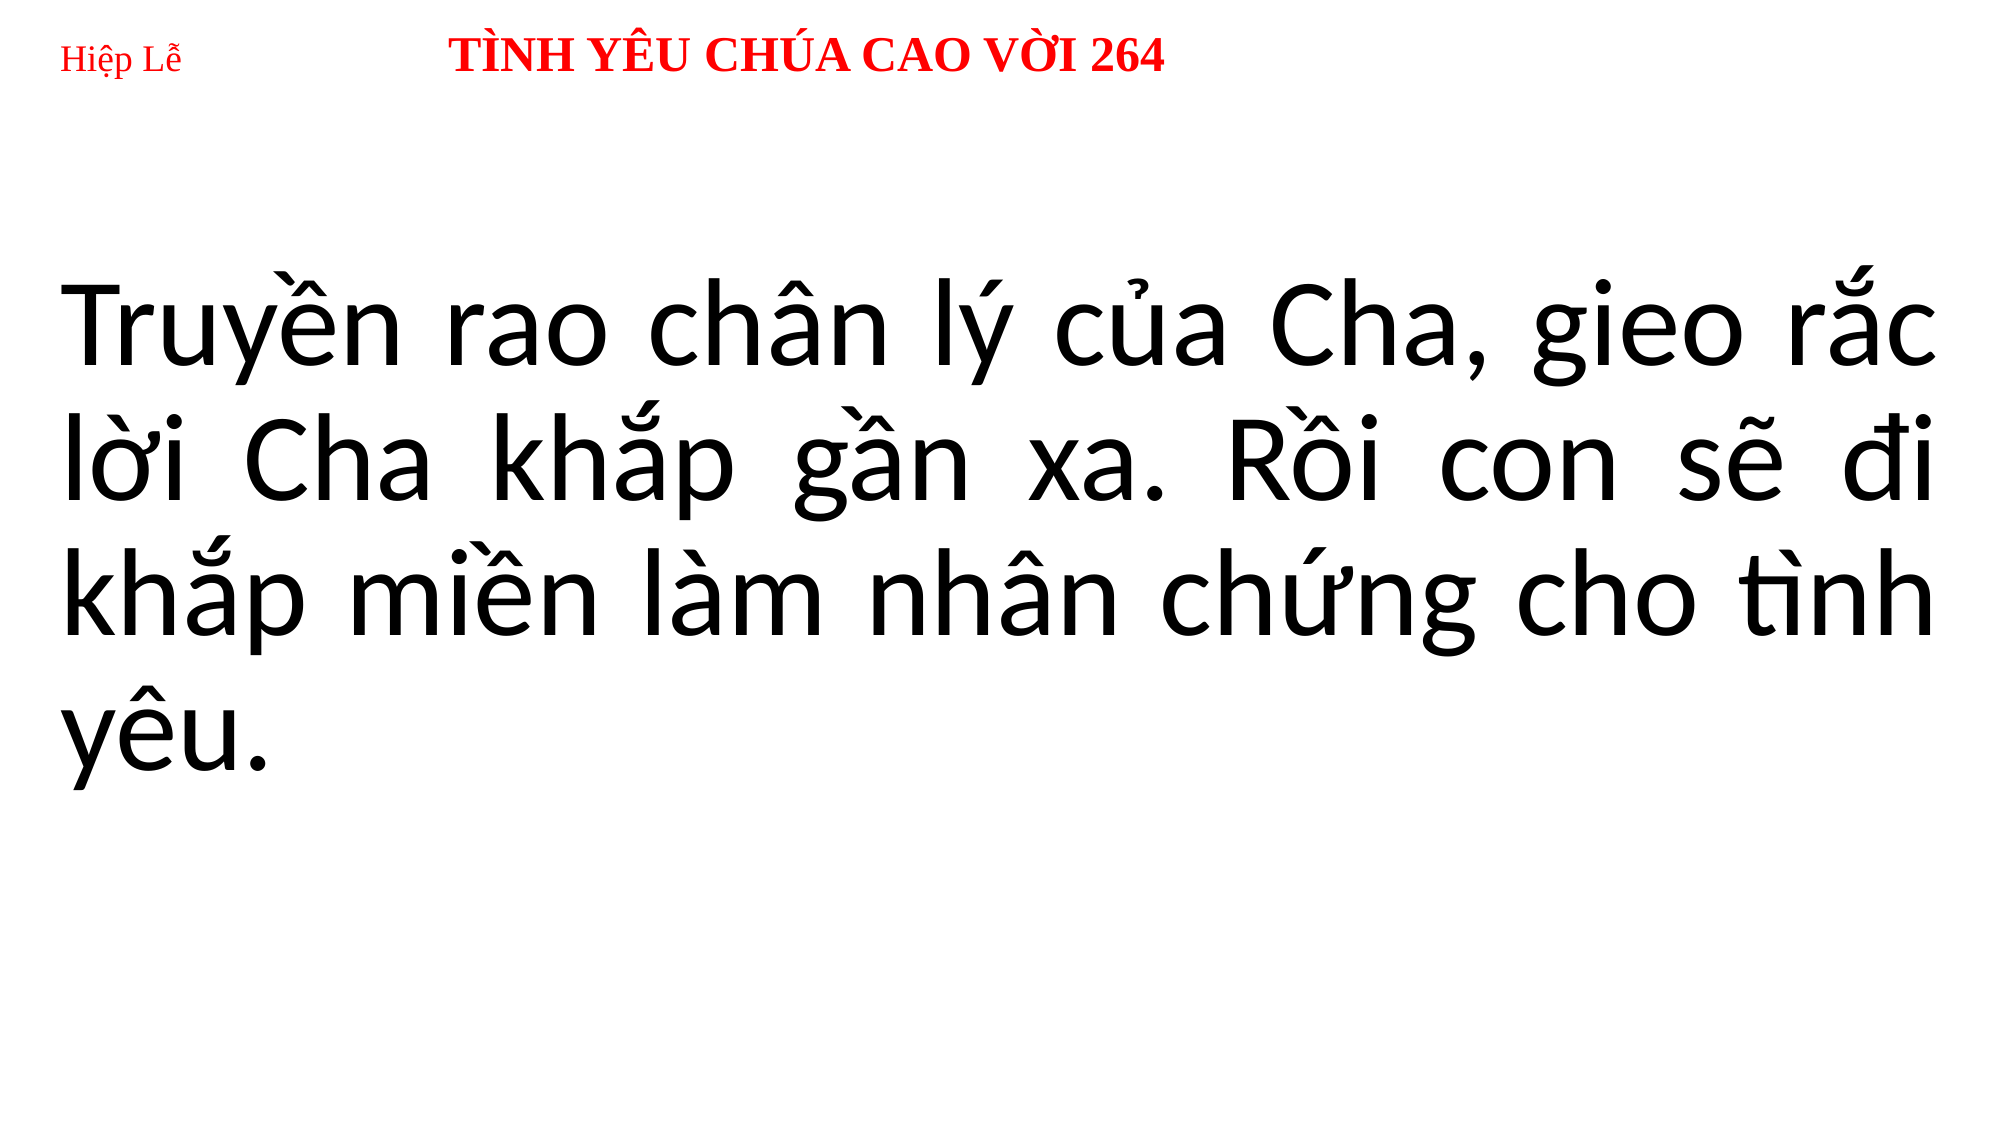

# Hiệp Lễ                            TÌNH YÊU CHÚA CAO VỜI 264
Truyền rao chân lý của Cha, gieo rắc lời Cha khắp gần xa. Rồi con sẽ đi khắp miền làm nhân chứng cho tình yêu.